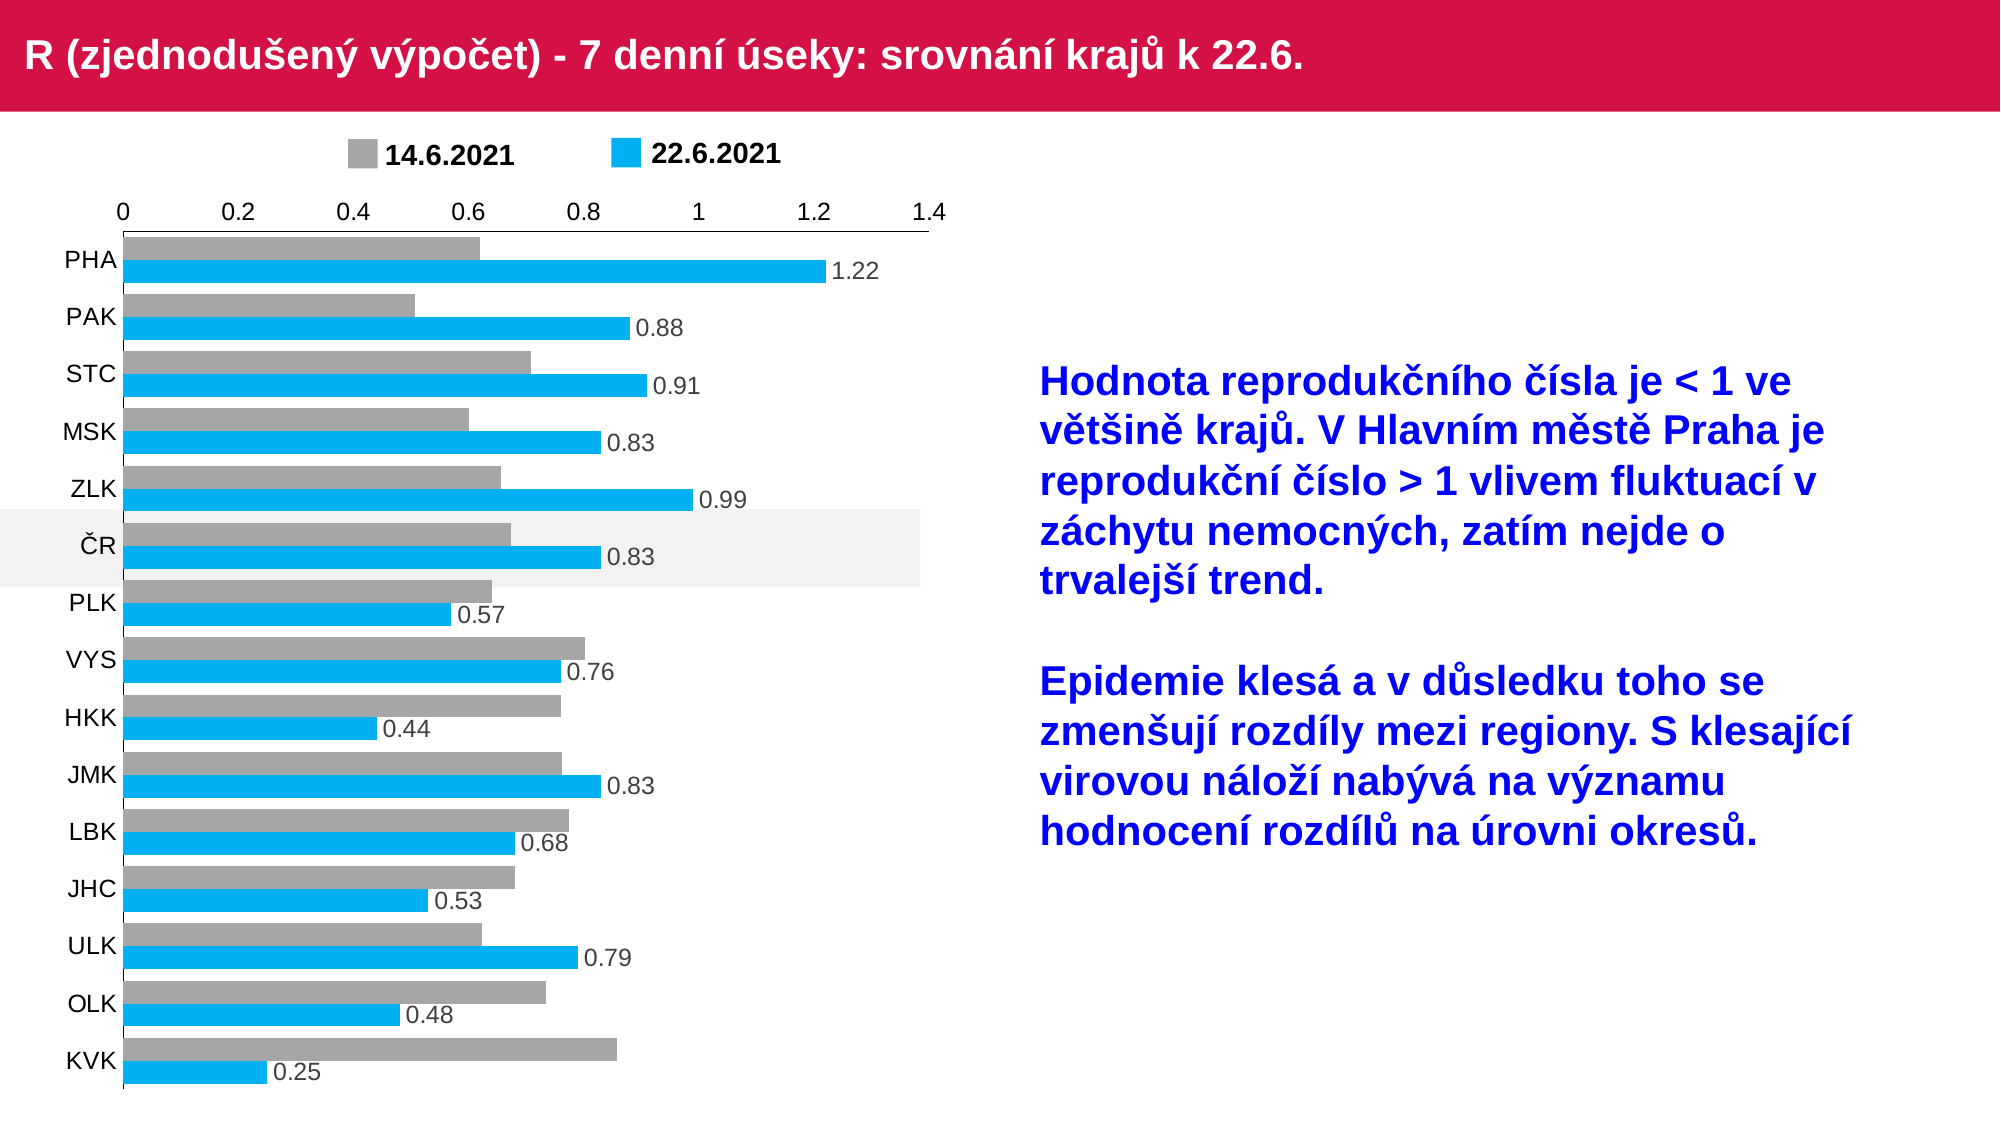

# R (zjednodušený výpočet) - 7 denní úseky: srovnání krajů k 22.6.
22.6.2021
14.6.2021

### Chart

| Category | 14.06.2021 | 21.06.2021 |
|---|---|---|
| PHA | 0.619863013698 | 1.22 |
| PAK | 0.507042253521 | 0.88 |
| STC | 0.708737864077 | 0.91 |
| MSK | 0.600823045267 | 0.83 |
| ZLK | 0.655462184873 | 0.99 |
| ČR | 0.674139728884 | 0.83 |
| PLK | 0.641221374045 | 0.57 |
| VYS | 0.802469135802 | 0.76 |
| HKK | 0.76 | 0.44 |
| JMK | 0.7625 | 0.83 |
| LBK | 0.775 | 0.68 |
| JHC | 0.680497925311 | 0.53 |
| ULK | 0.622807017543 | 0.79 |
| OLK | 0.734693877551 | 0.48 |
| KVK | 0.857142857142 | 0.25 |
Hodnota reprodukčního čísla je < 1 ve většině krajů. V Hlavním městě Praha je reprodukční číslo > 1 vlivem fluktuací v záchytu nemocných, zatím nejde o trvalejší trend.

Epidemie klesá a v důsledku toho se zmenšují rozdíly mezi regiony. S klesající virovou náloží nabývá na významu hodnocení rozdílů na úrovni okresů.